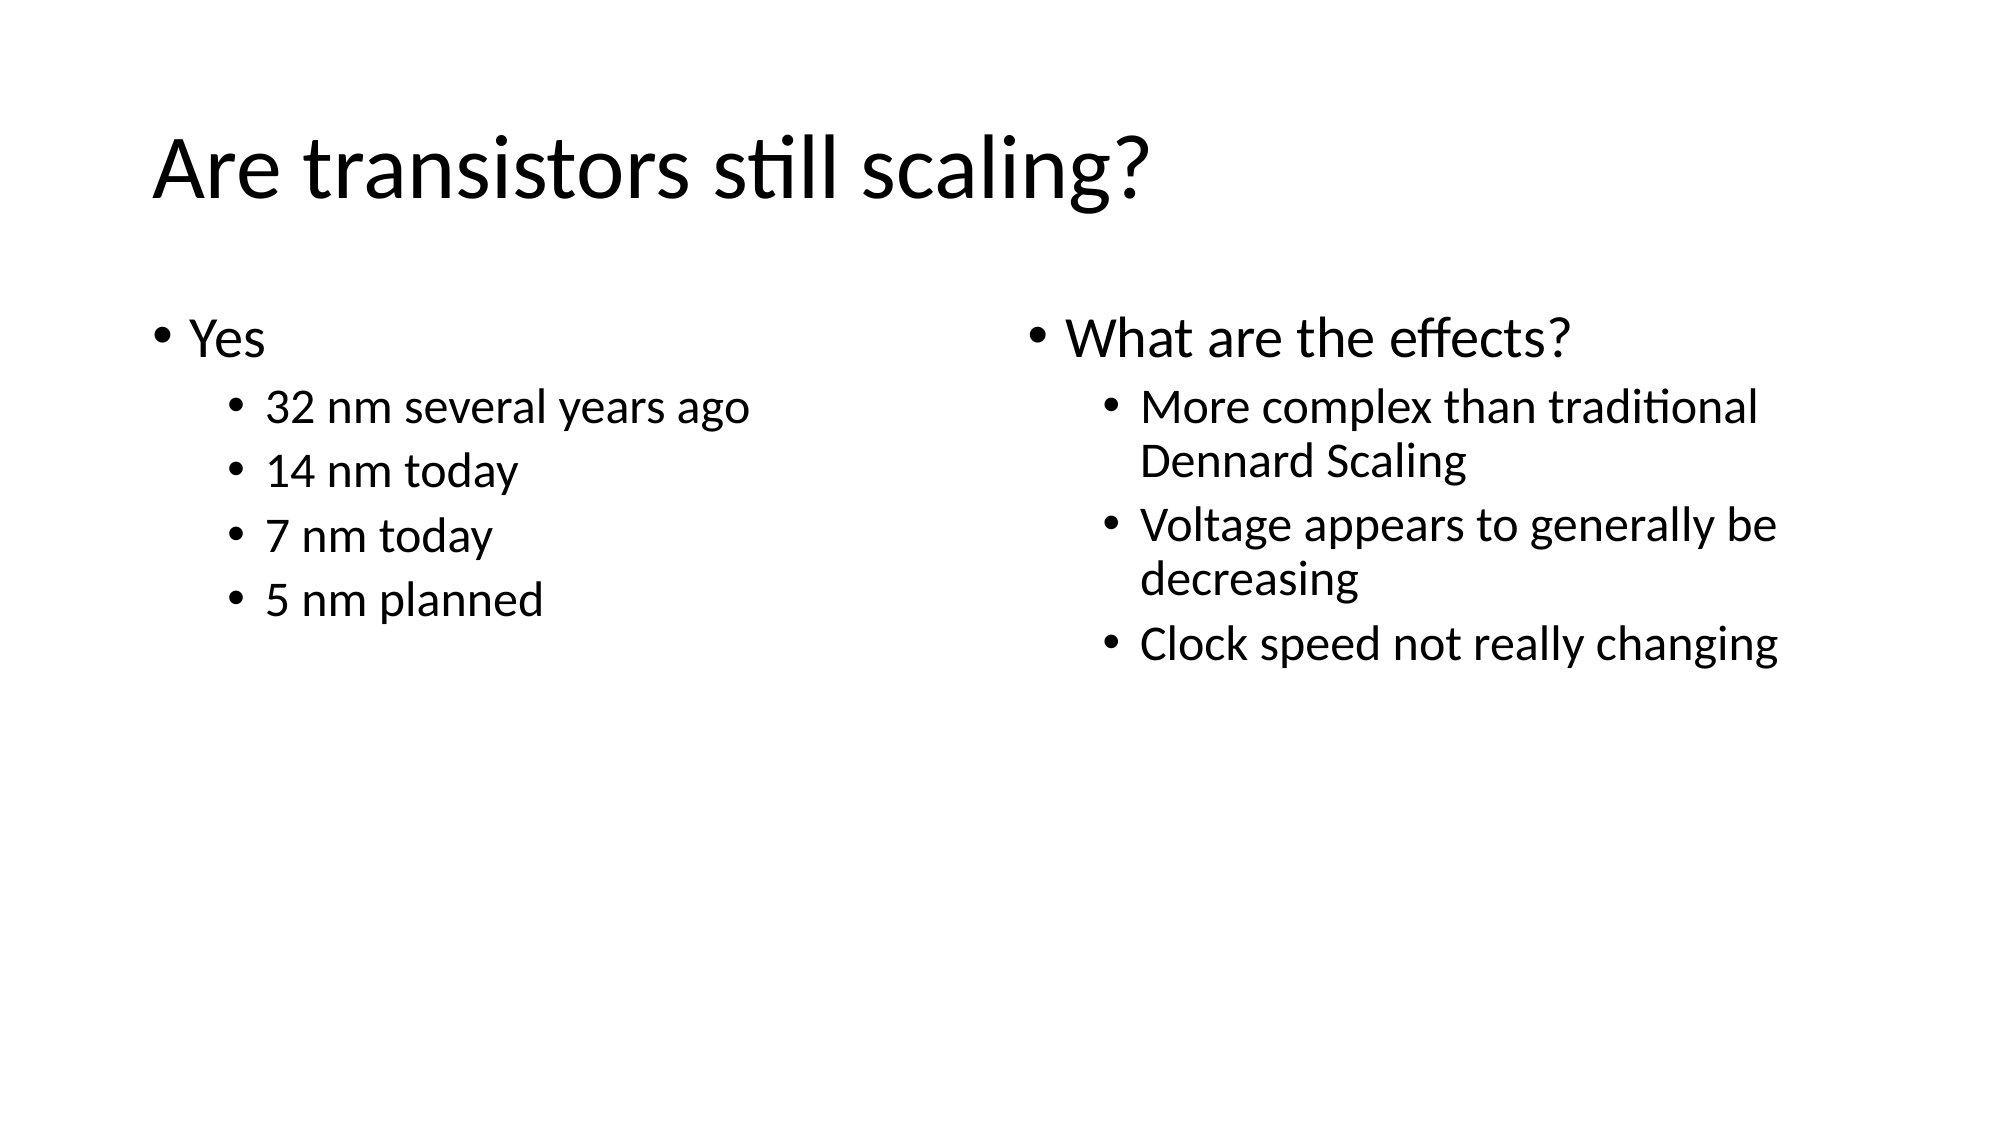

# Are transistors still scaling?
Yes
32 nm several years ago
14 nm today
7 nm today
5 nm planned
What are the effects?
More complex than traditional Dennard Scaling
Voltage appears to generally be decreasing
Clock speed not really changing